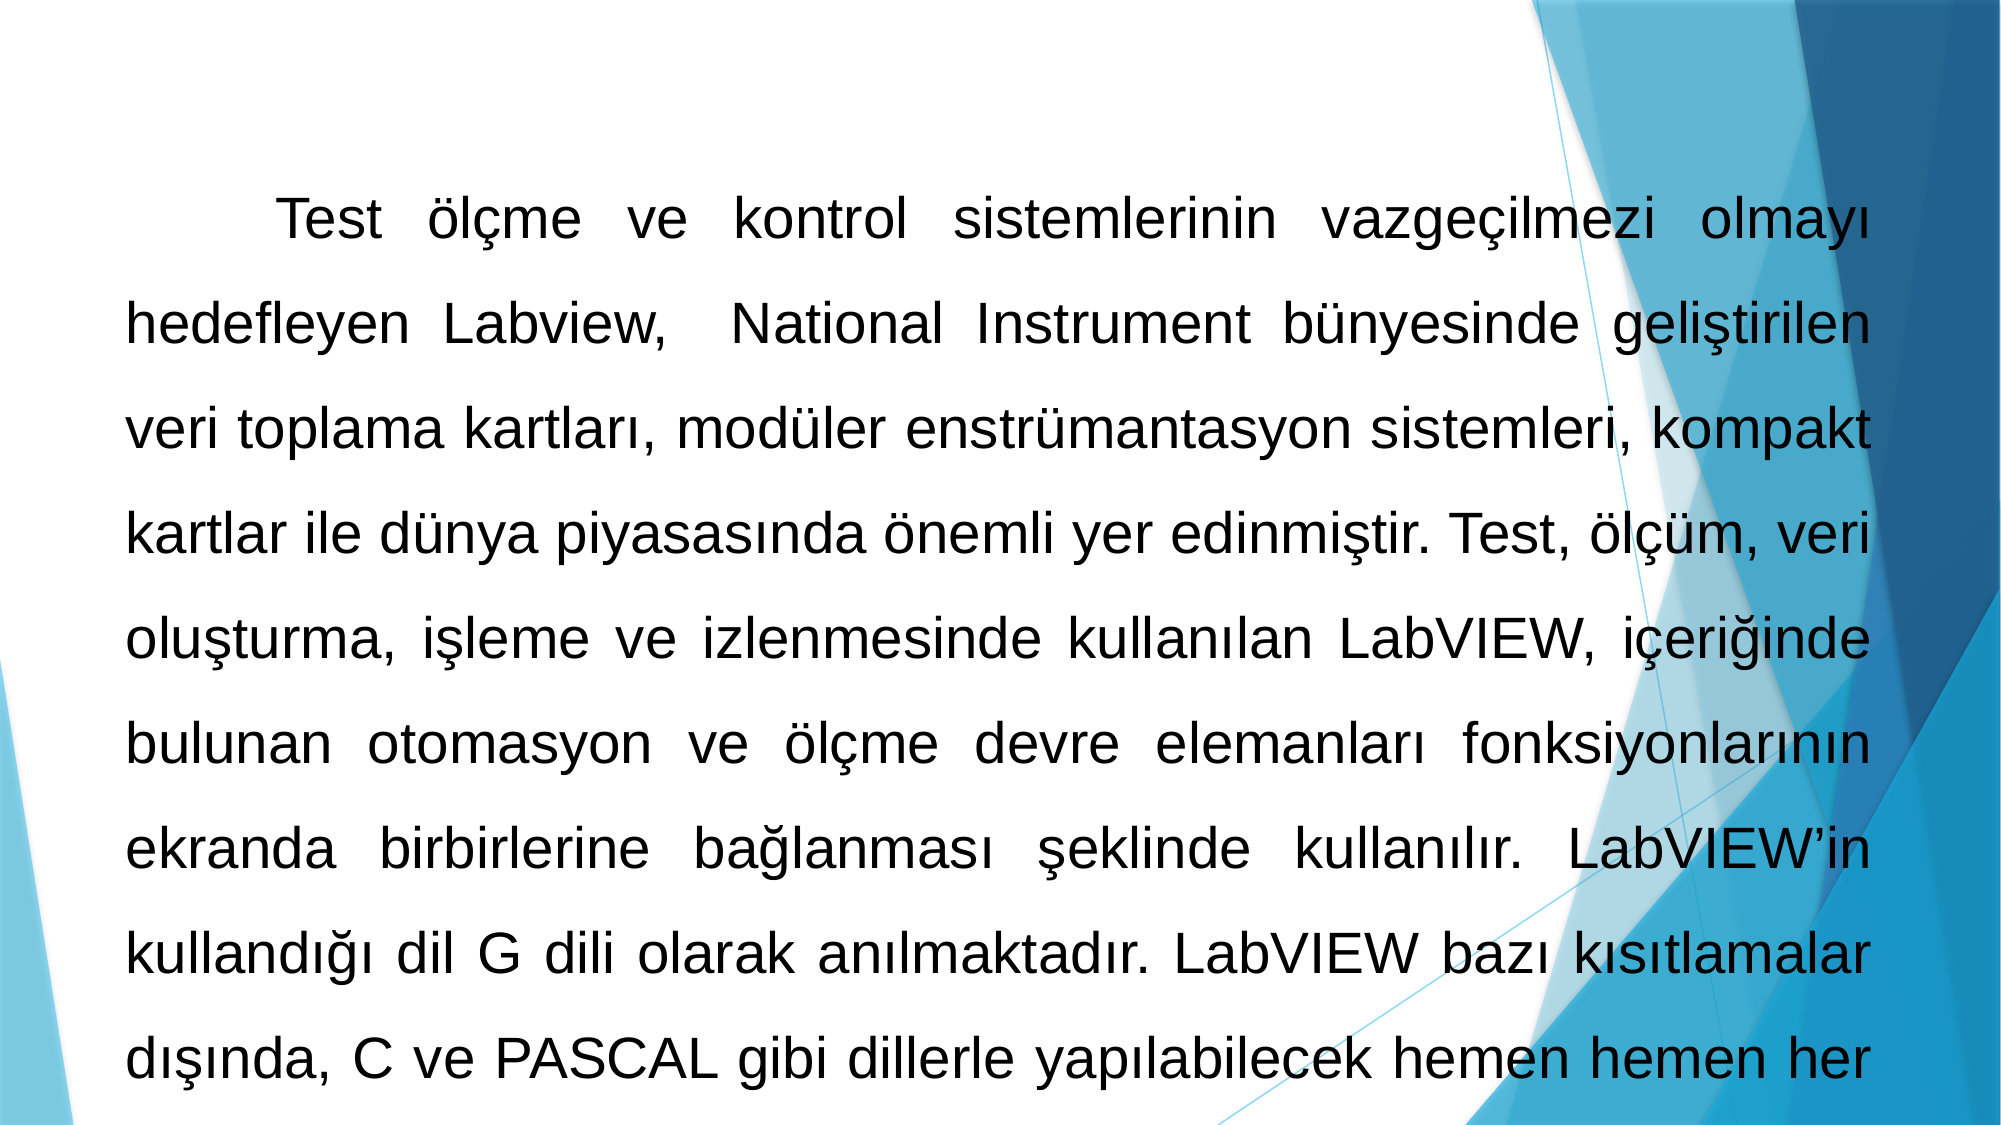

Test ölçme ve kontrol sistemlerinin vazgeçilmezi olmayı hedefleyen Labview,  National Instrument bünyesinde geliştirilen veri toplama kartları, modüler enstrümantasyon sistemleri, kompakt kartlar ile dünya piyasasında önemli yer edinmiştir. Test, ölçüm, veri oluşturma, işleme ve izlenmesinde kullanılan LabVIEW, içeriğinde bulunan otomasyon ve ölçme devre elemanları fonksiyonlarının ekranda birbirlerine bağlanması şeklinde kullanılır. LabVIEW’in kullandığı dil G dili olarak anılmaktadır. LabVIEW bazı kısıtlamalar dışında, C ve PASCAL gibi dillerle yapılabilecek hemen hemen her türlü bilimsel uygulamaya yatkındır.